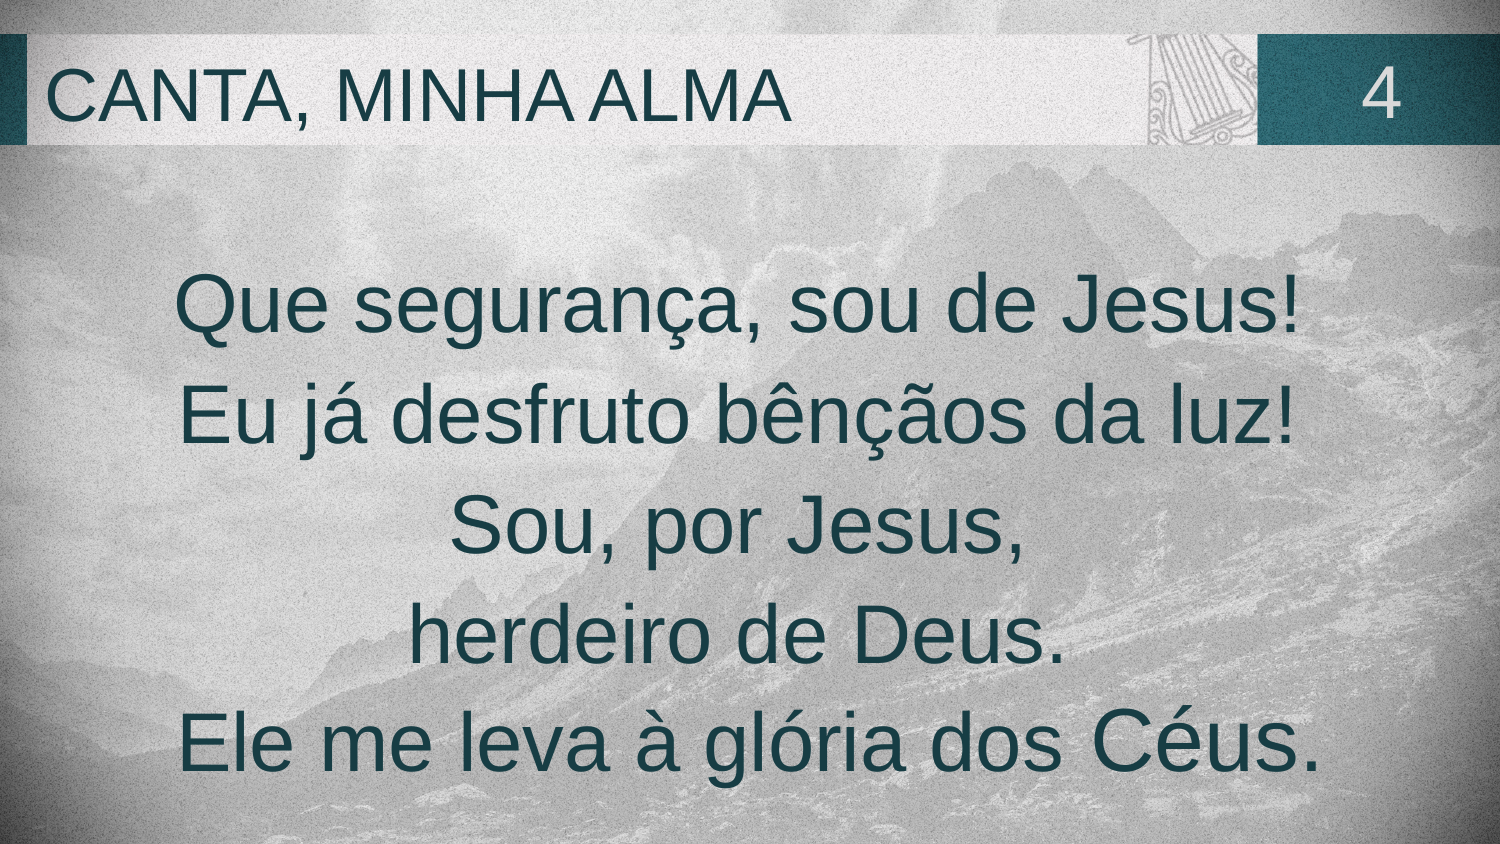

# CANTA, MINHA ALMA
4
Que segurança, sou de Jesus!
Eu já desfruto bênçãos da luz!
Sou, por Jesus,
herdeiro de Deus.
Ele me leva à glória dos Céus.